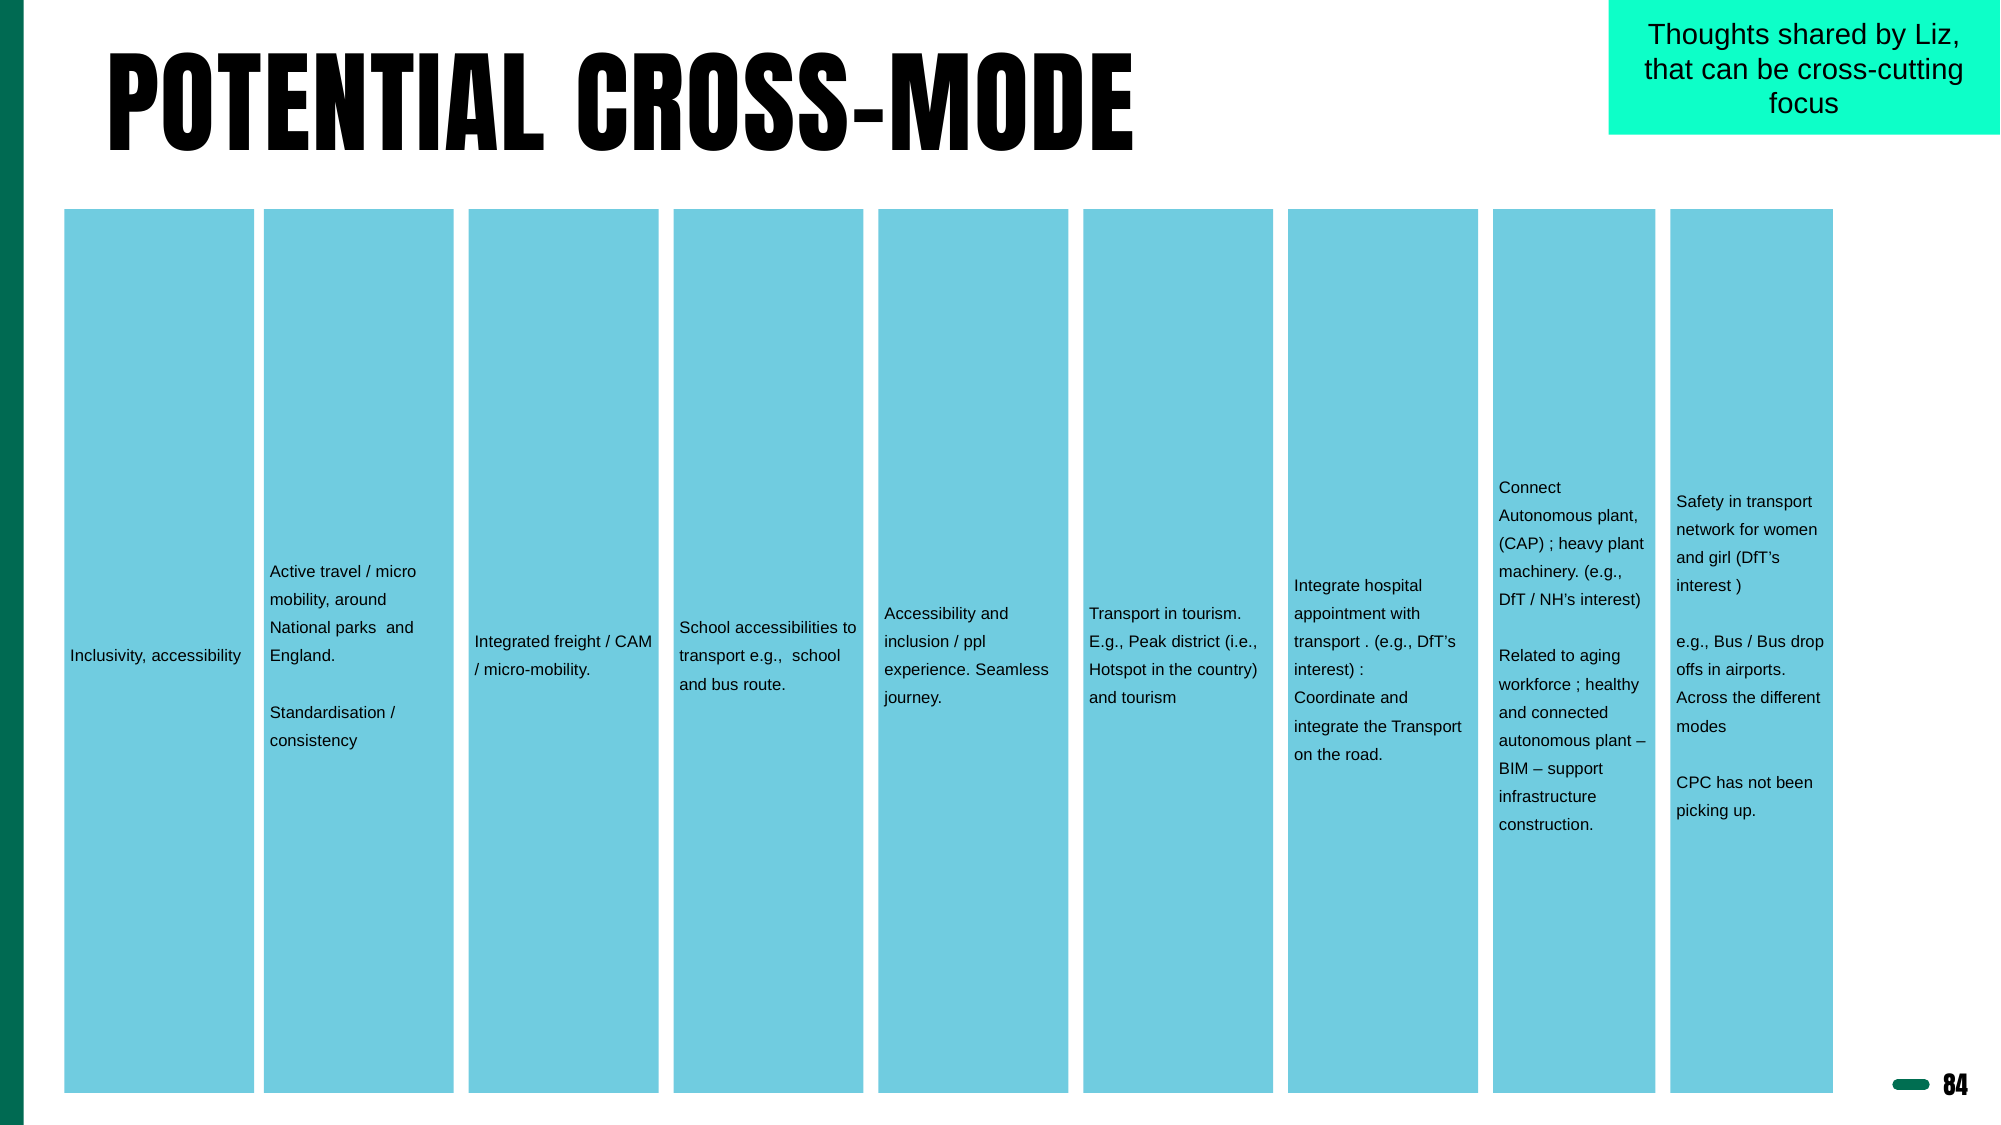

Thoughts shared by Liz, that can be cross-cutting focus
# Potential Cross-mode
Connect Autonomous plant, (CAP) ; heavy plant machinery. (e.g., DfT / NH’s interest)

Related to aging workforce ; healthy and connected autonomous plant – BIM – support infrastructure construction.
Inclusivity, accessibility
Active travel / micro mobility, around National parks  and England.

Standardisation / consistency
Integrated freight / CAM / micro-mobility.
School accessibilities to transport e.g.,  school and bus route.
Accessibility and inclusion / ppl experience. Seamless journey.
Transport in tourism. E.g., Peak district (i.e., Hotspot in the country) and tourism
Integrate hospital appointment with transport . (e.g., DfT’s interest) :
Coordinate and integrate the Transport on the road.
Safety in transport network for women and girl (DfT’s interest )
e.g., Bus / Bus drop offs in airports. Across the different modes
CPC has not been picking up.